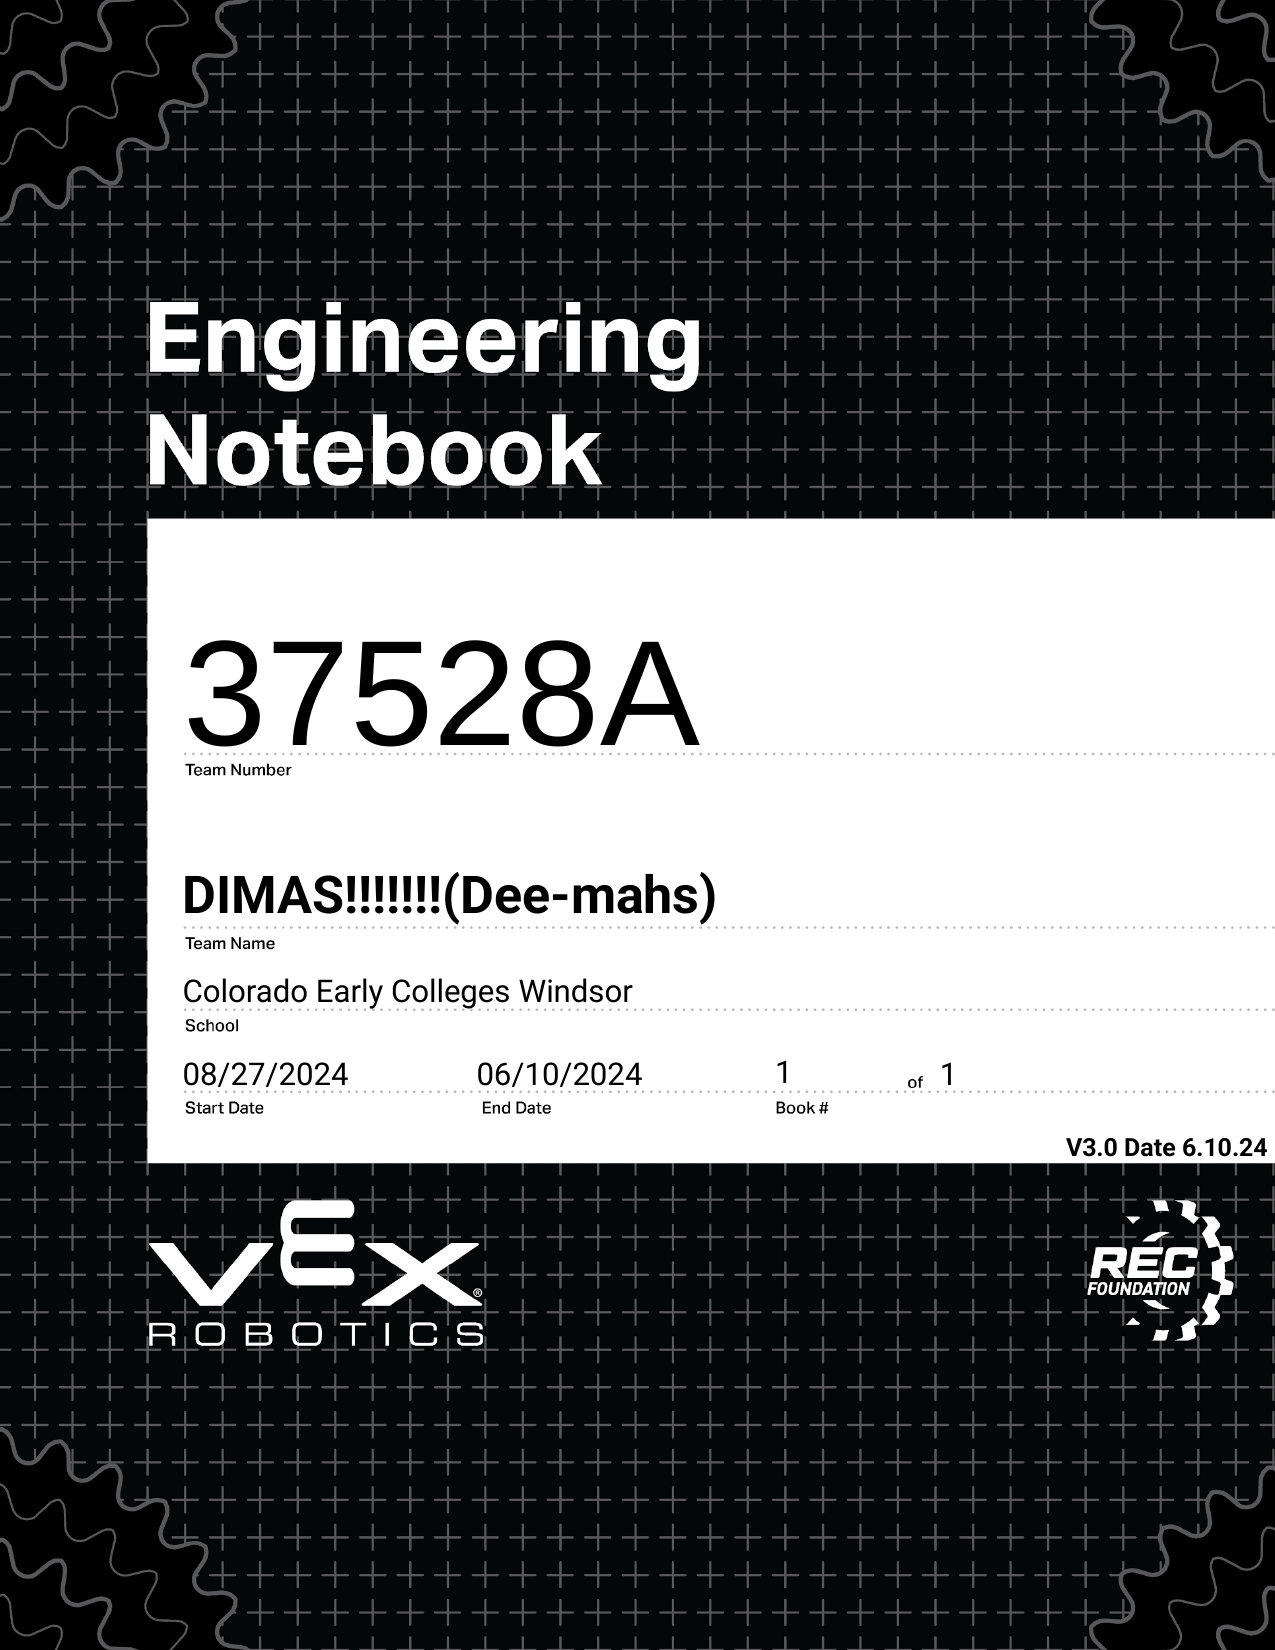

37528A
DIMAS!!!!!!!(Dee-mahs)
Colorado Early Colleges Windsor
08/27/2024
06/10/2024
1
1
V3.0 Date 6.10.24